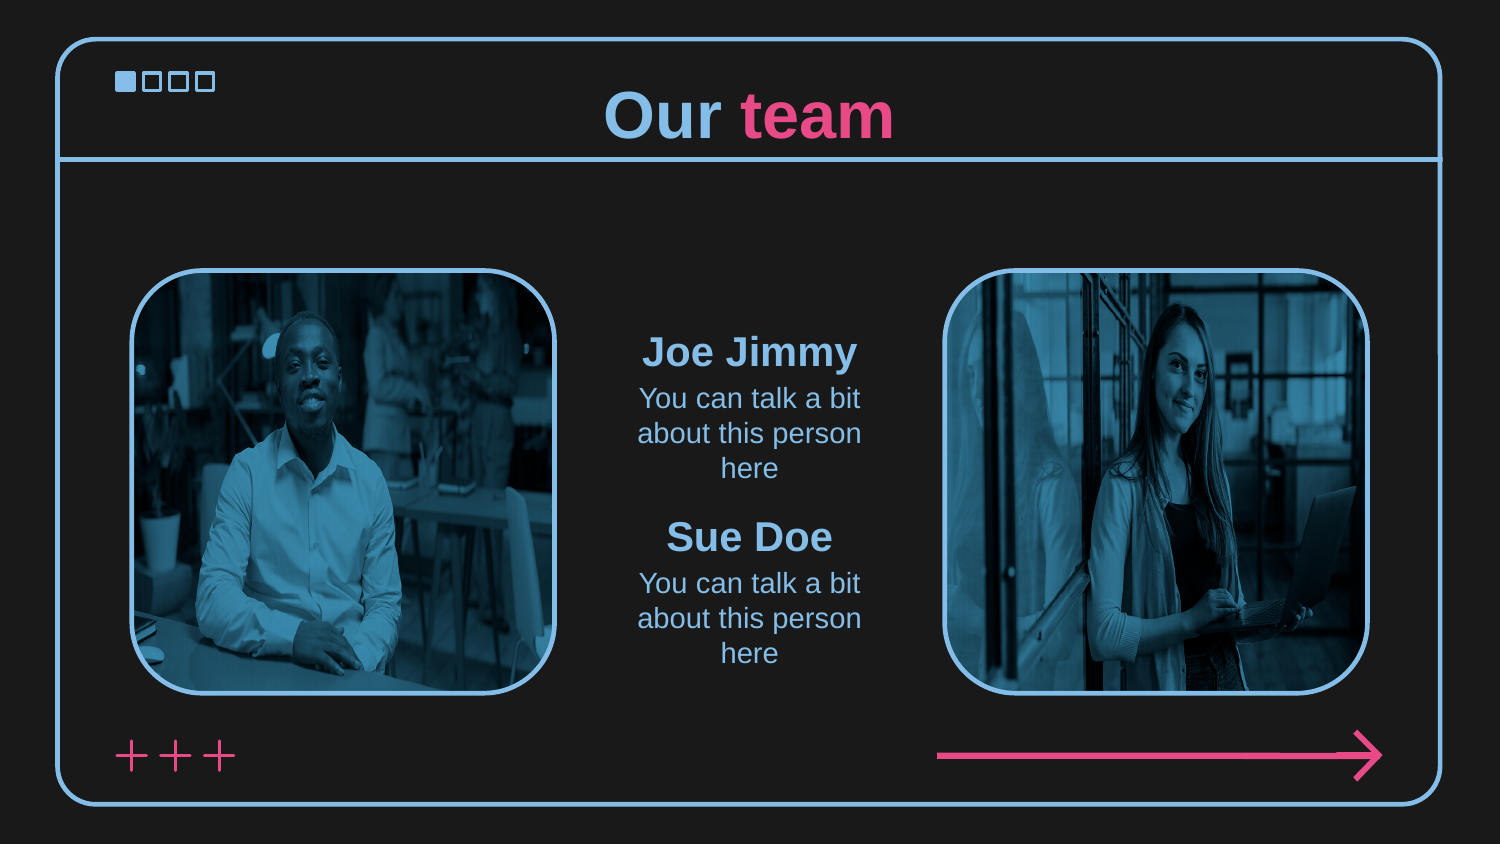

Our team

Joe Jimmy
You can talk a bit about this person here
Sue Doe
You can talk a bit about this person here